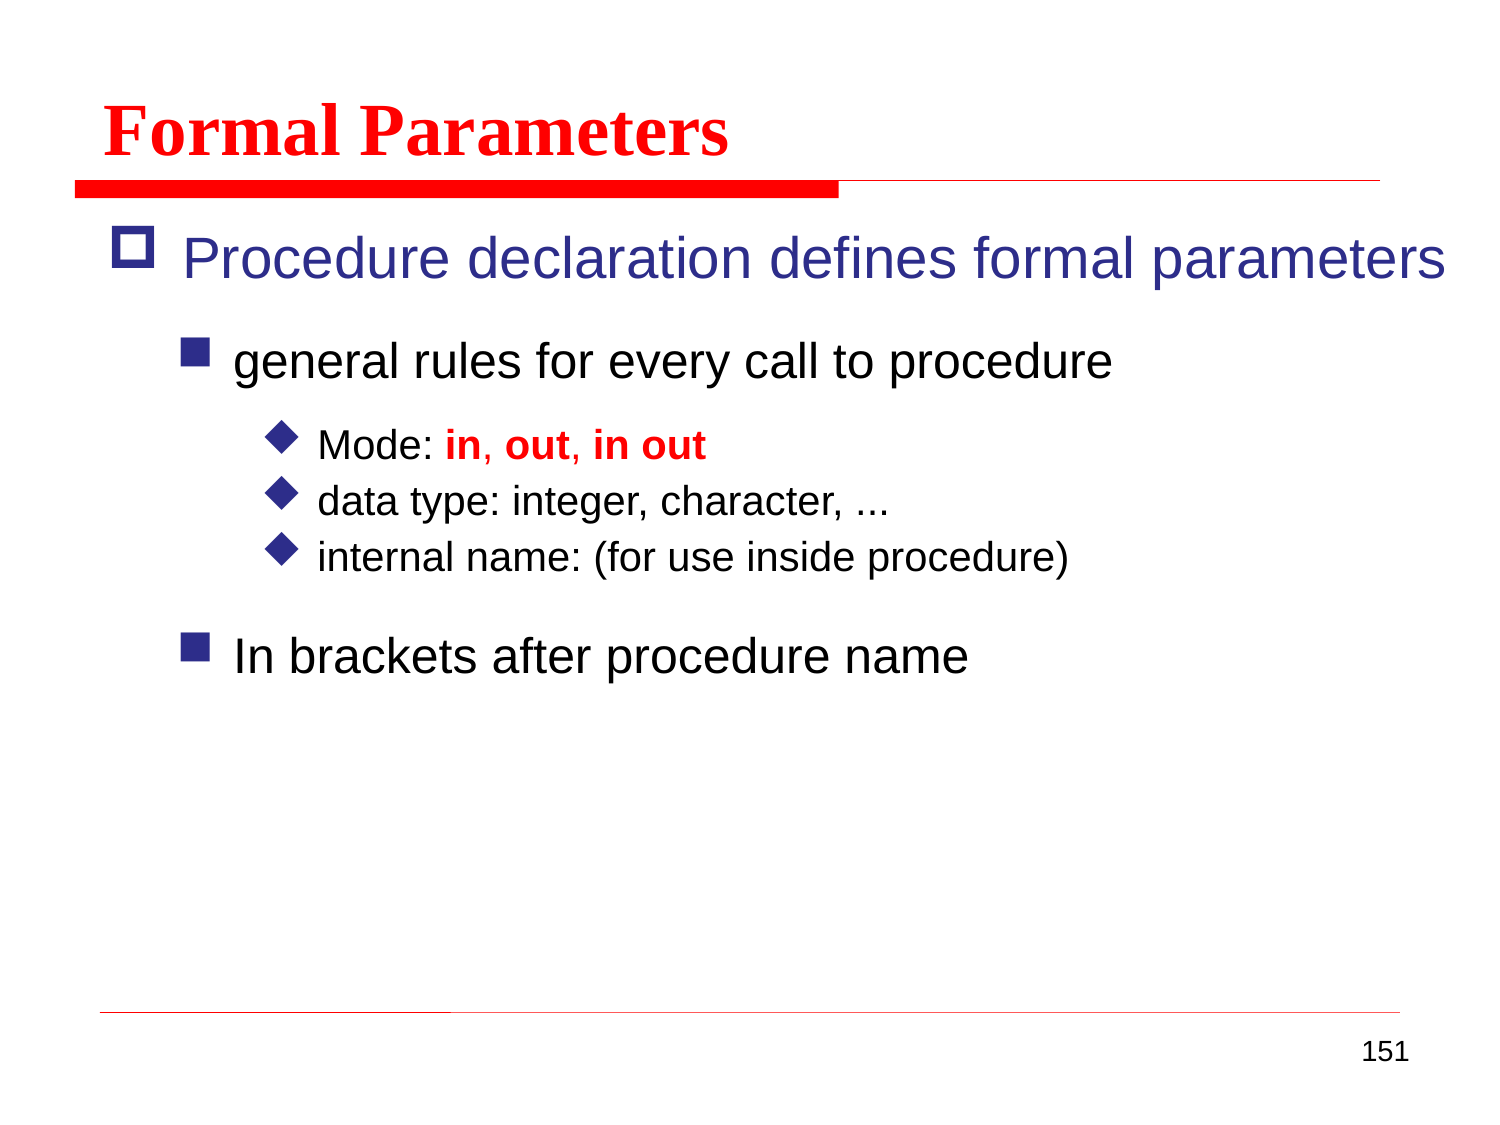

Formal Parameters
Procedure declaration defines formal parameters
general rules for every call to procedure
Mode: in, out, in out

data type: integer, character, ...

internal name: (for use inside procedure)
In brackets after procedure name
151